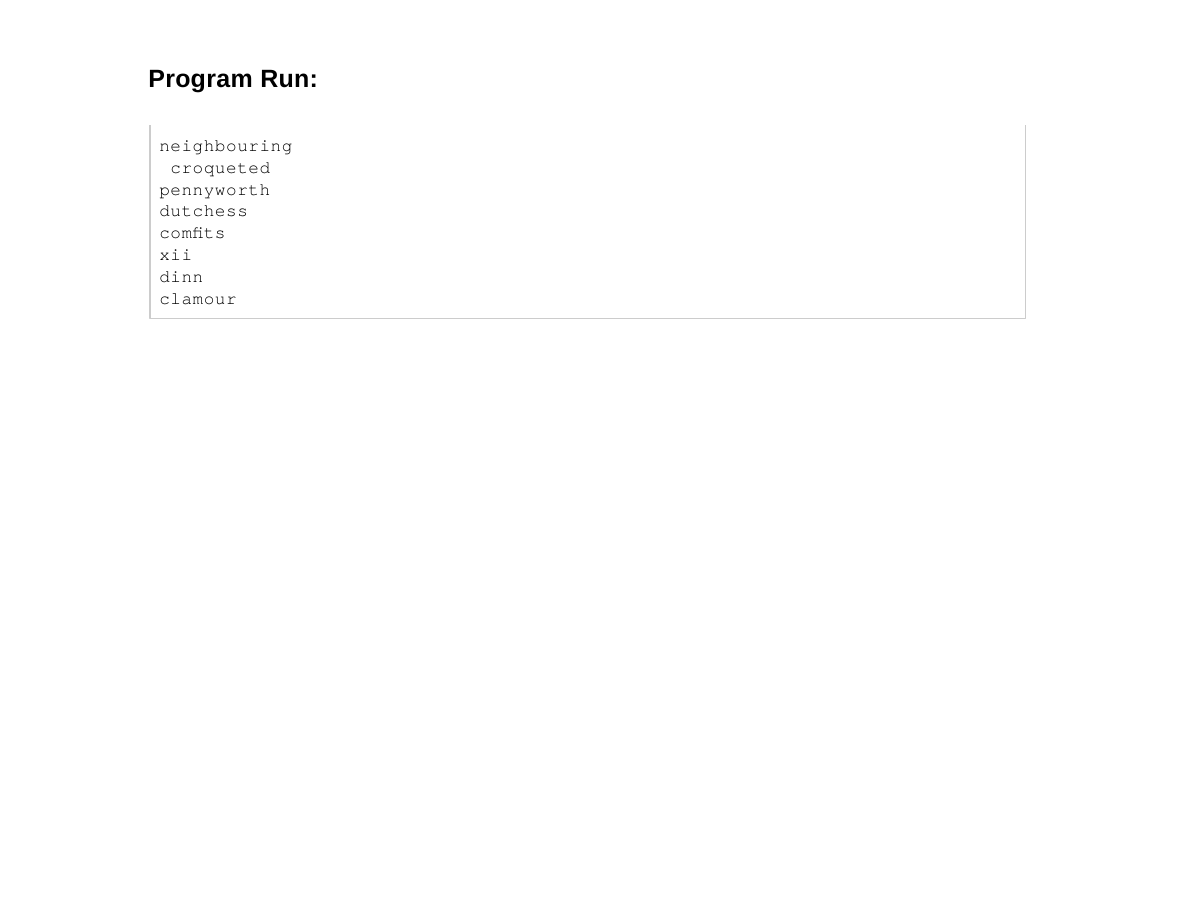

Program Run:

neighbouring  croqueted  pennyworth  dutchess  comfits
xii  dinn  clamour